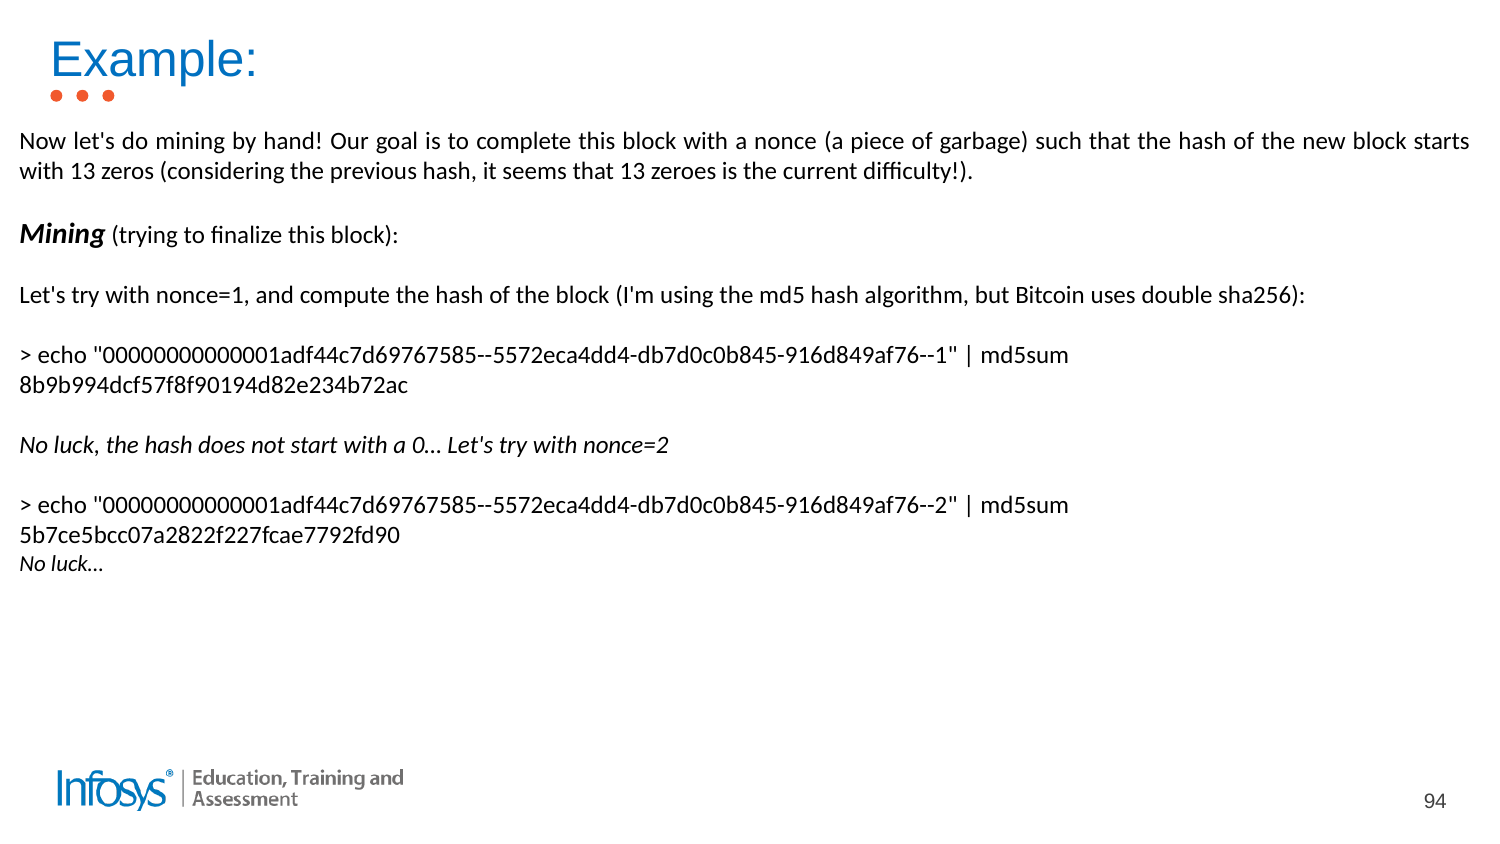

# Example:
Now let's do mining by hand! Our goal is to complete this block with a nonce (a piece of garbage) such that the hash of the new block starts with 13 zeros (considering the previous hash, it seems that 13 zeroes is the current difficulty!).

Mining (trying to finalize this block):

Let's try with nonce=1, and compute the hash of the block (I'm using the md5 hash algorithm, but Bitcoin uses double sha256):

> echo "00000000000001adf44c7d69767585--5572eca4dd4-db7d0c0b845-916d849af76--1" | md5sum
8b9b994dcf57f8f90194d82e234b72ac

No luck, the hash does not start with a 0… Let's try with nonce=2

> echo "00000000000001adf44c7d69767585--5572eca4dd4-db7d0c0b845-916d849af76--2" | md5sum
5b7ce5bcc07a2822f227fcae7792fd90
No luck…
94